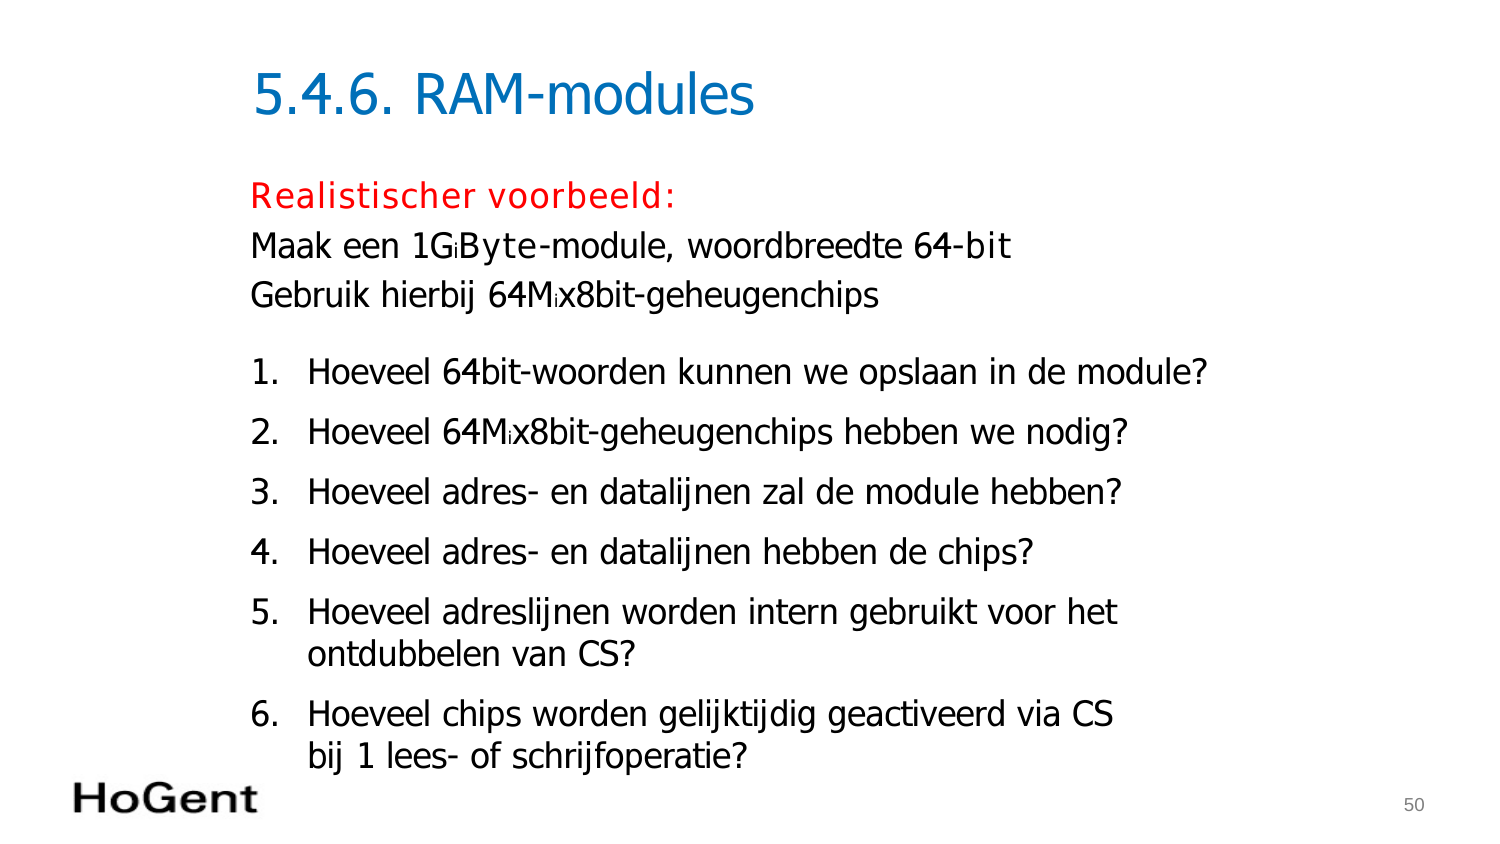

# 5.4.6. RAM-modules
Realistischer voorbeeld:
Maak een 1GiByte-module, woordbreedte 64-bit
Gebruik hierbij 64Mix8bit-geheugenchips
Hoeveel 64bit-woorden kunnen we opslaan in de module?
Hoeveel 64Mix8bit-geheugenchips hebben we nodig?
Hoeveel adres- en datalijnen zal de module hebben?
Hoeveel adres- en datalijnen hebben de chips?
Hoeveel adreslijnen worden intern gebruikt voor het ontdubbelen van CS?
Hoeveel chips worden gelijktijdig geactiveerd via CS
bij 1 lees- of schrijfoperatie?
50